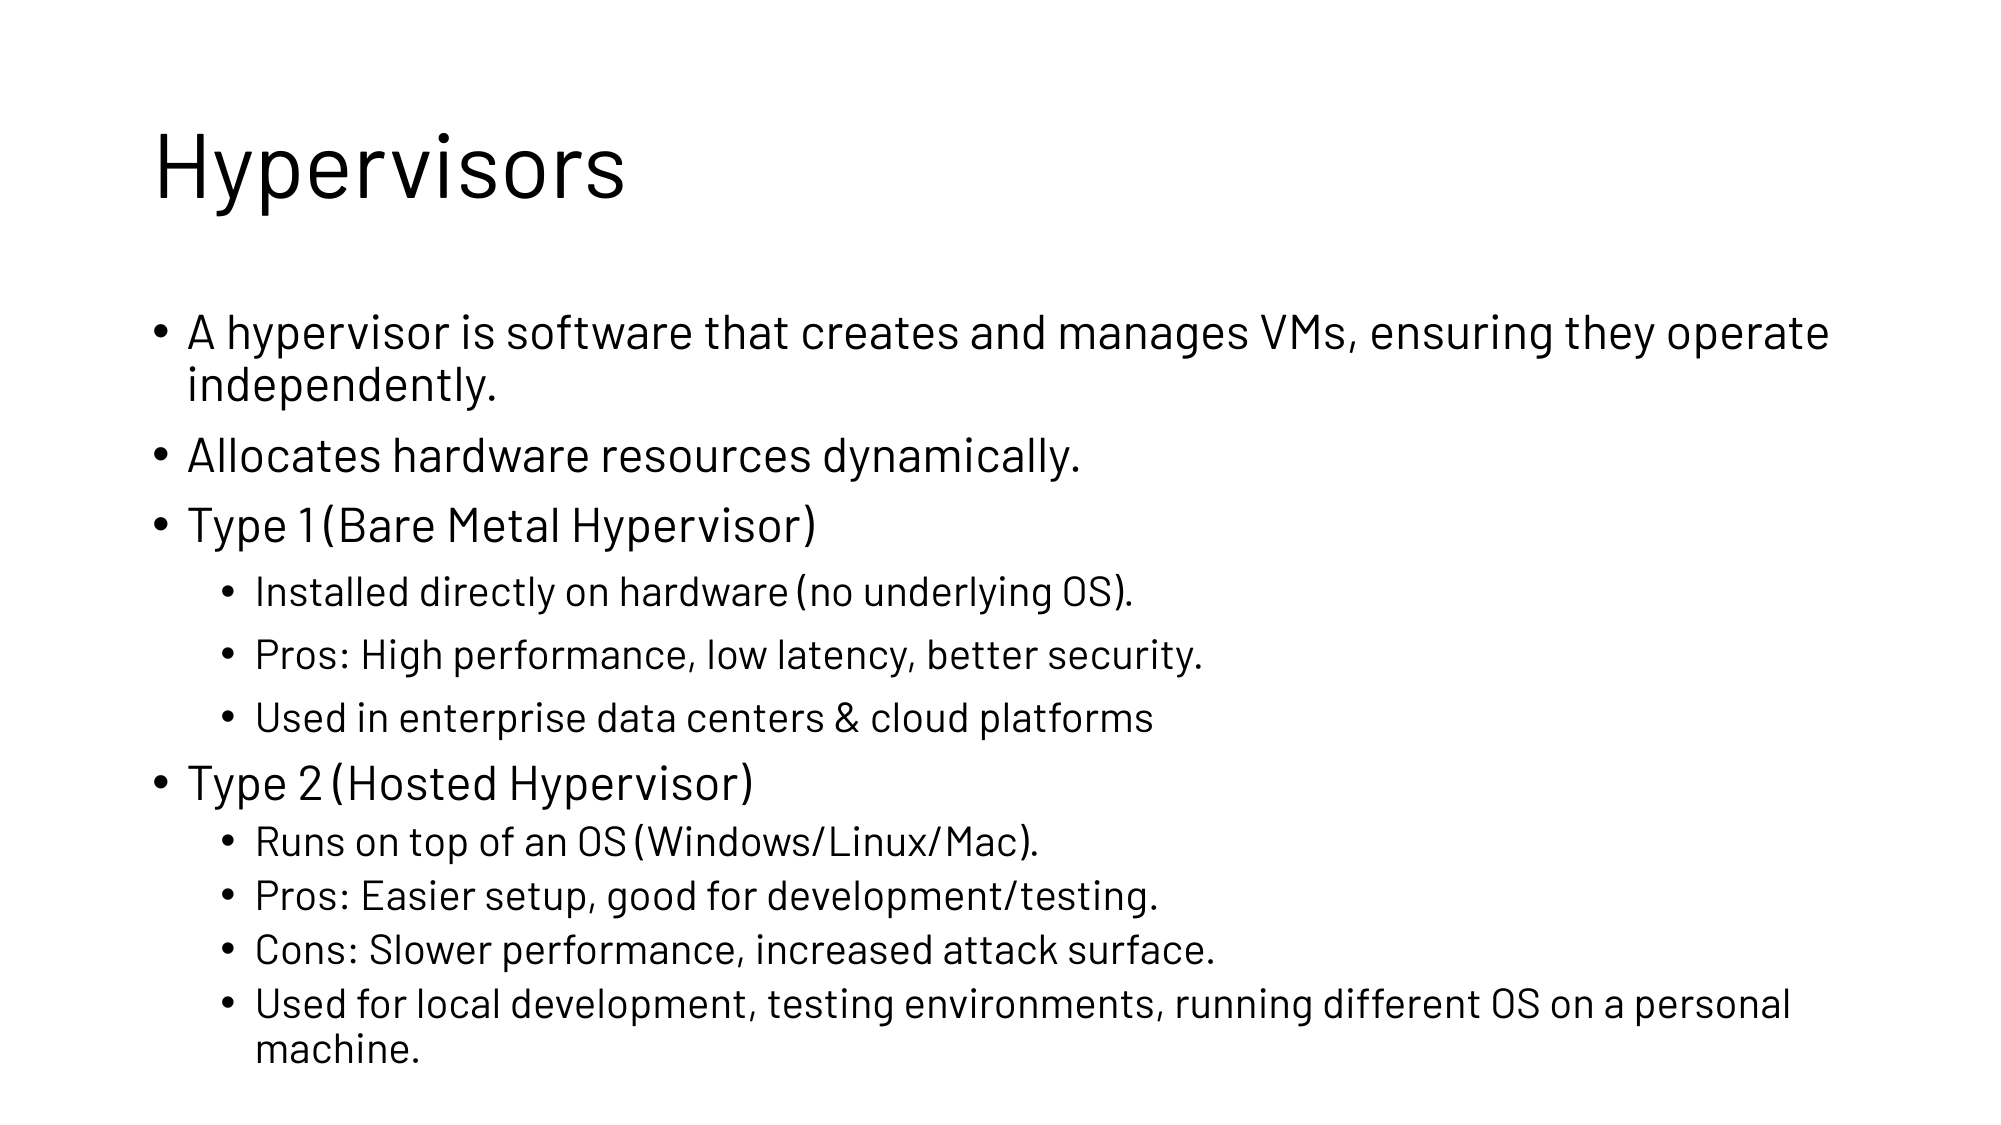

# Hypervisors
A hypervisor is software that creates and manages VMs, ensuring they operate independently.
Allocates hardware resources dynamically.
Type 1 (Bare Metal Hypervisor)
Installed directly on hardware (no underlying OS).
Pros: High performance, low latency, better security.
Used in enterprise data centers & cloud platforms
Type 2 (Hosted Hypervisor)
Runs on top of an OS (Windows/Linux/Mac).
Pros: Easier setup, good for development/testing.
Cons: Slower performance, increased attack surface.
Used for local development, testing environments, running different OS on a personal machine.